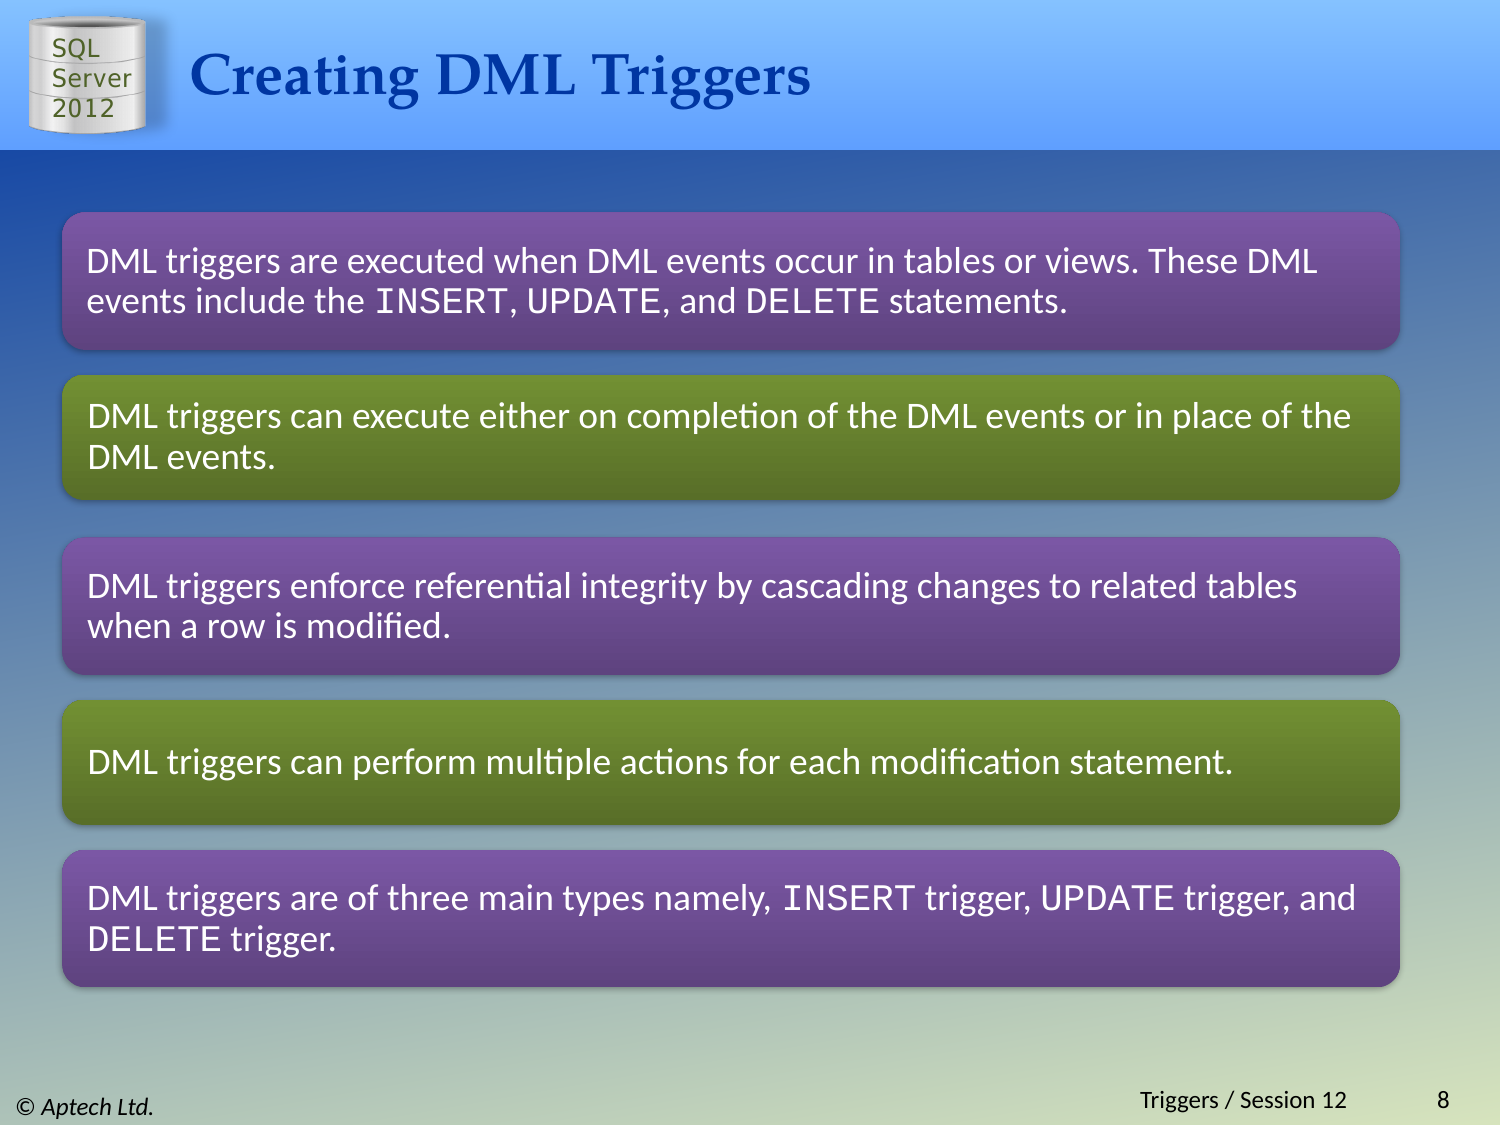

# Creating DML Triggers

DML triggers are executed when DML events occur in tables or views. These DML events include the INSERT, UPDATE, and DELETE statements.

DML triggers can execute either on completion of the DML events or in place of the DML events.

DML triggers enforce referential integrity by cascading changes to related tables when a row is modified.

DML triggers can perform multiple actions for each modification statement.

DML triggers are of three main types namely, INSERT trigger, UPDATE trigger, and DELETE trigger.
Triggers / Session 12
8